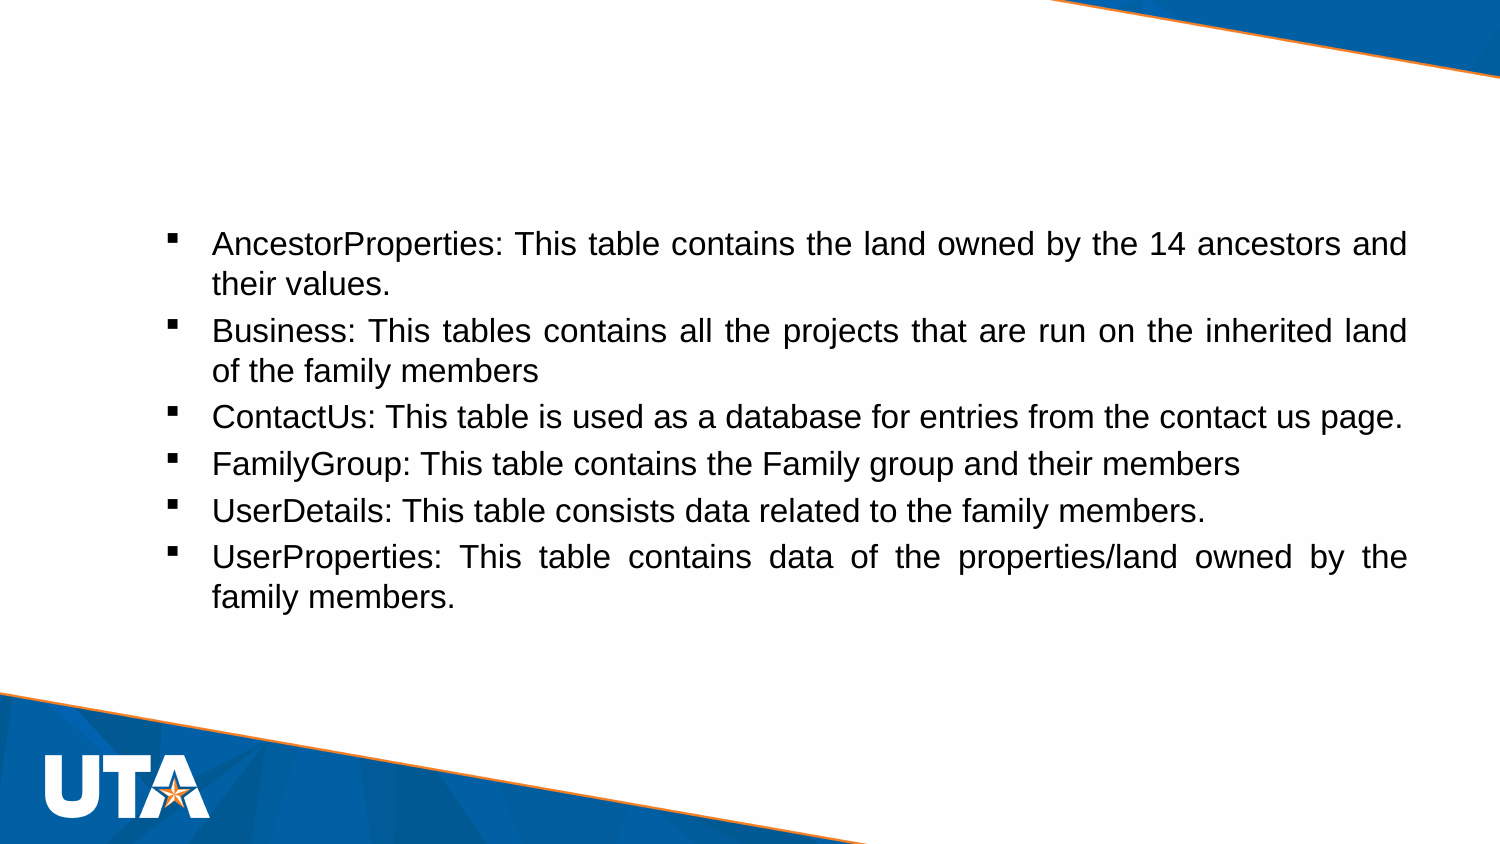

#
AncestorProperties: This table contains the land owned by the 14 ancestors and their values.
Business: This tables contains all the projects that are run on the inherited land of the family members
ContactUs: This table is used as a database for entries from the contact us page.
FamilyGroup: This table contains the Family group and their members
UserDetails: This table consists data related to the family members.
UserProperties: This table contains data of the properties/land owned by the family members.